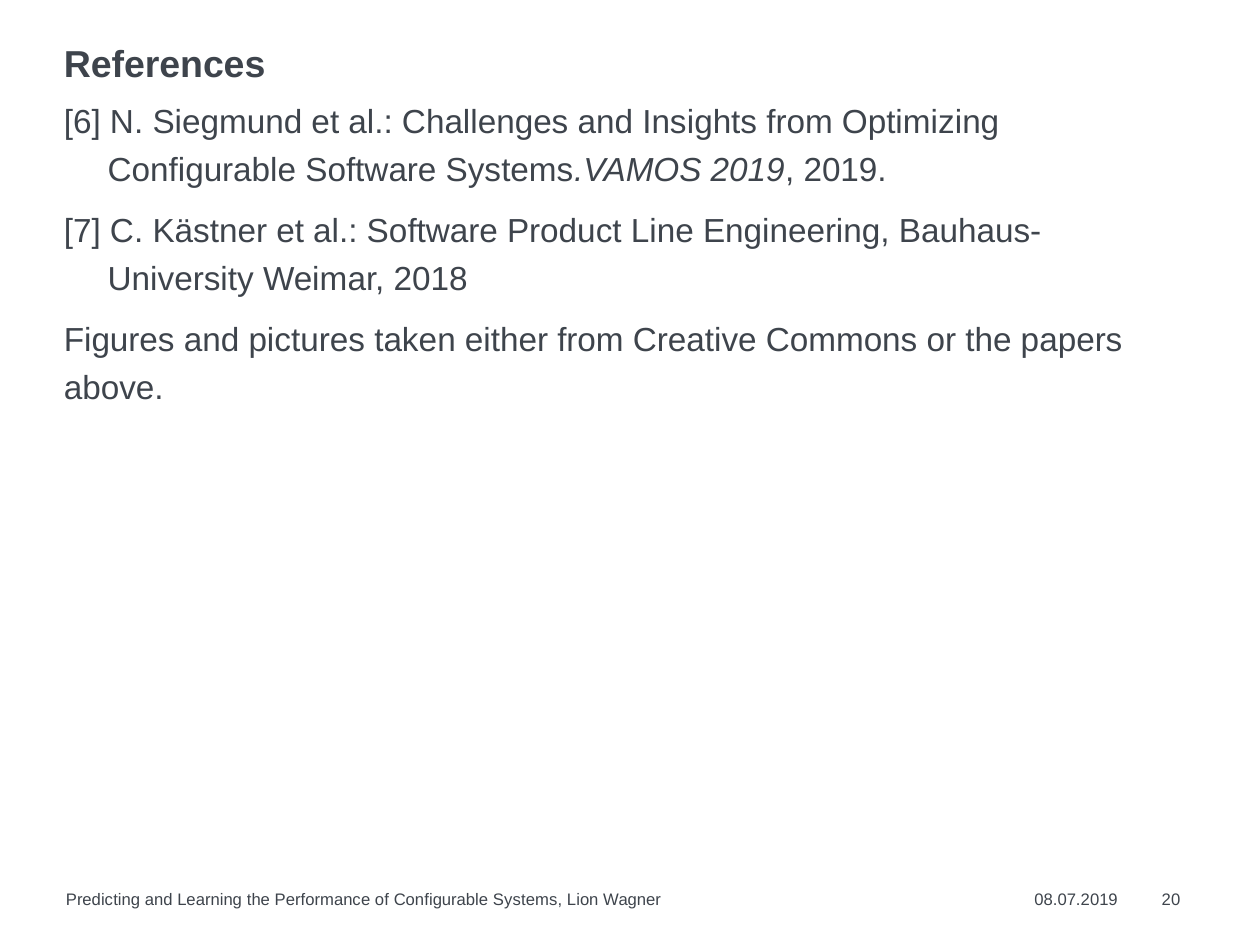

# References
[6] N. Siegmund et al.: Challenges and Insights from Optimizing Configurable Software Systems.VAMOS 2019, 2019.
[7] C. Kästner et al.: Software Product Line Engineering, Bauhaus-University Weimar, 2018
Figures and pictures taken either from Creative Commons or the papers above.
Predicting and Learning the Performance of Configurable Systems, Lion Wagner
08.07.2019
20